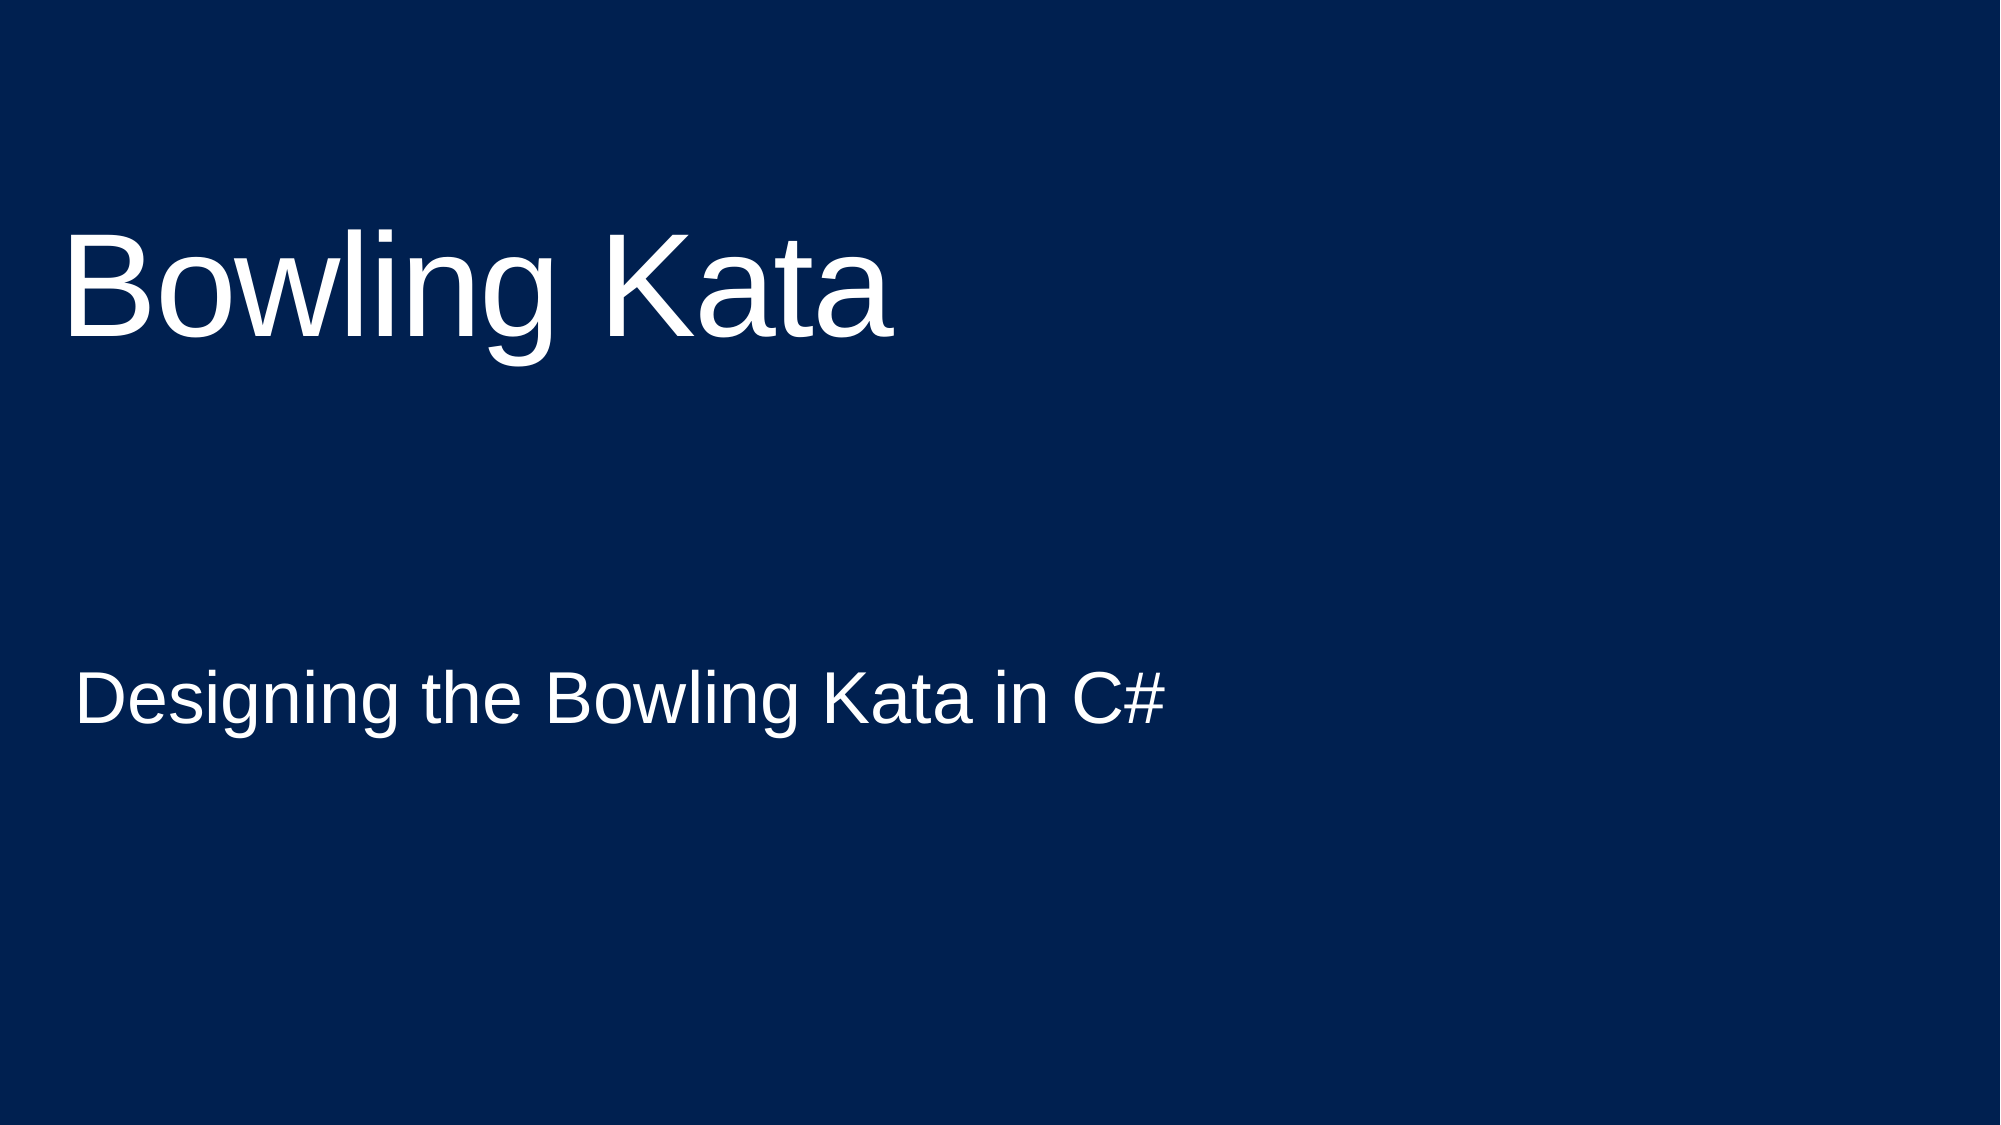

# Bowling Kata
Designing the Bowling Kata in C#